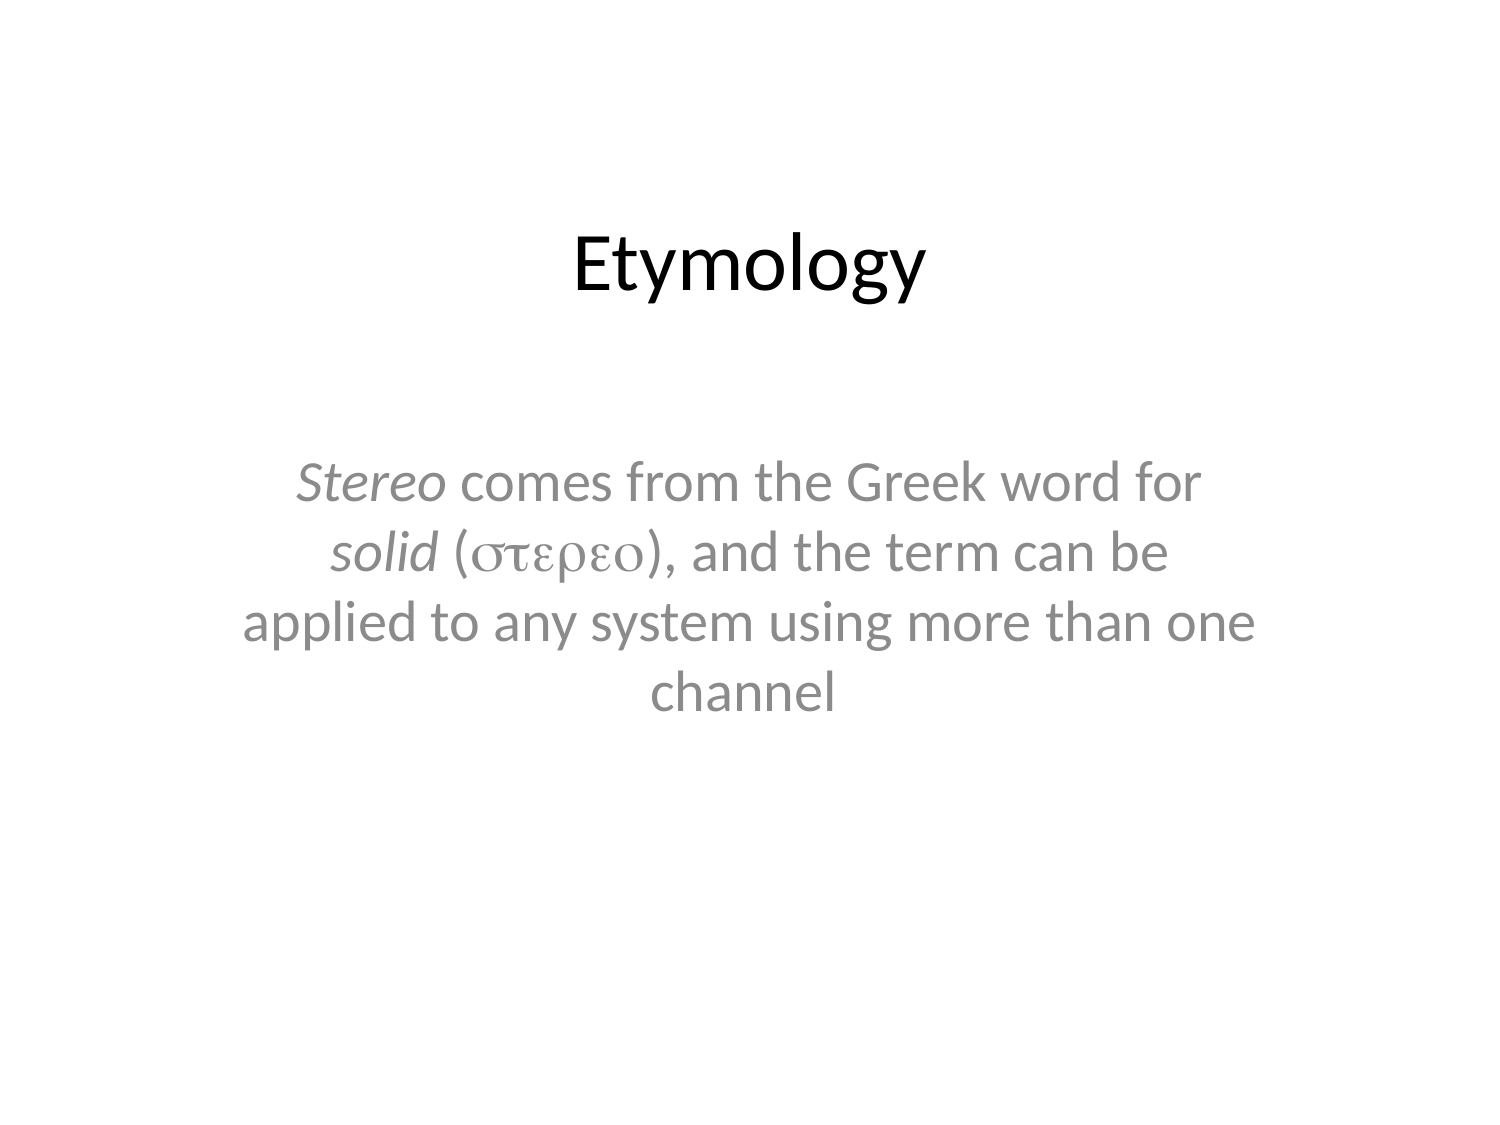

# Etymology
Stereo comes from the Greek word for solid (στερεο), and the term can be applied to any system using more than one channel